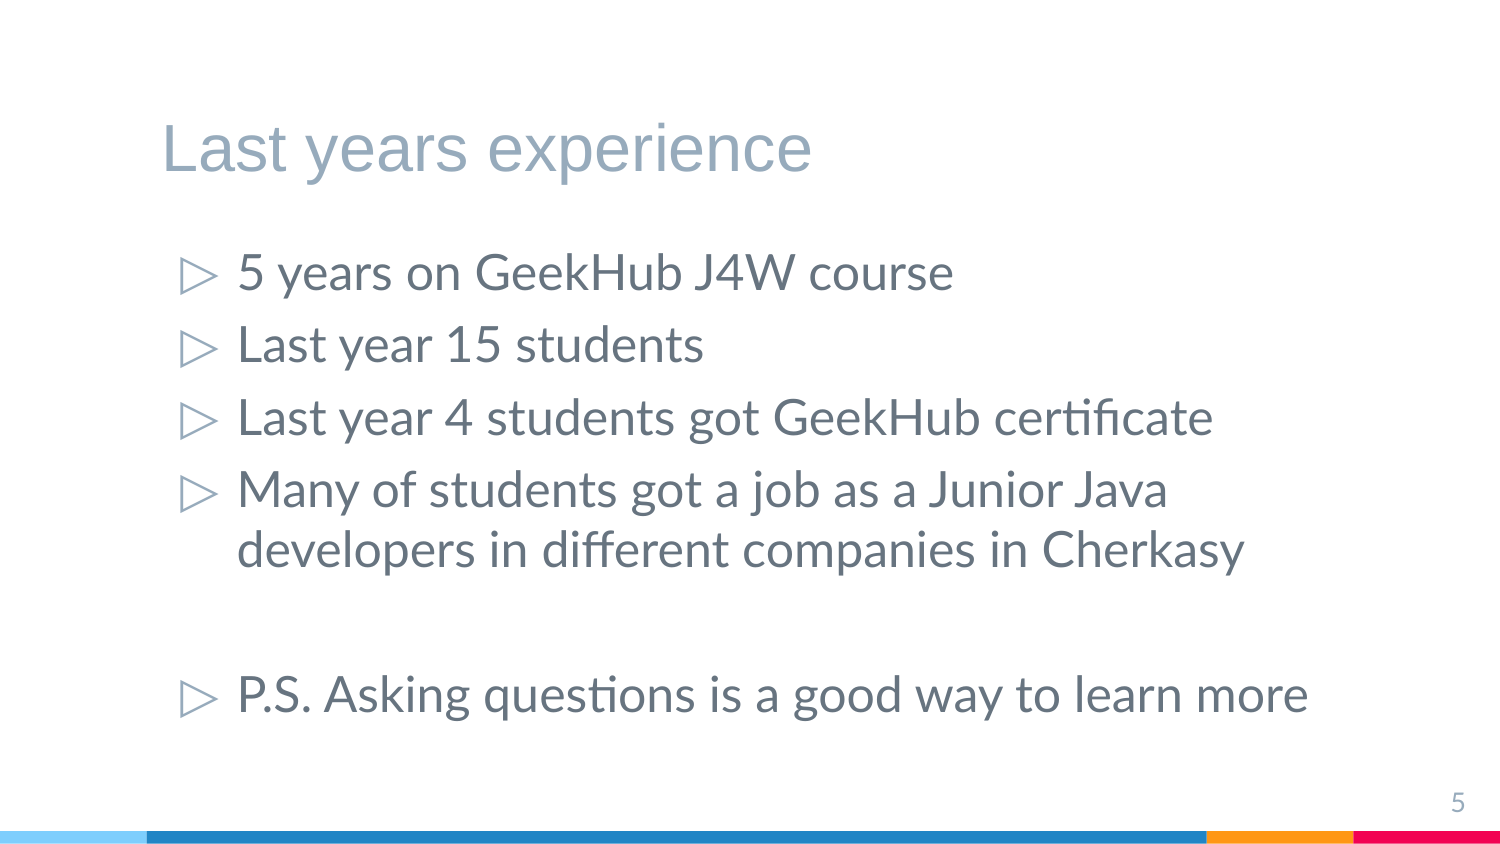

# Last years experience
5 years on GeekHub J4W course
Last year 15 students
Last year 4 students got GeekHub certificate
Many of students got a job as a Junior Java developers in different companies in Cherkasy

P.S. Asking questions is a good way to learn more

5